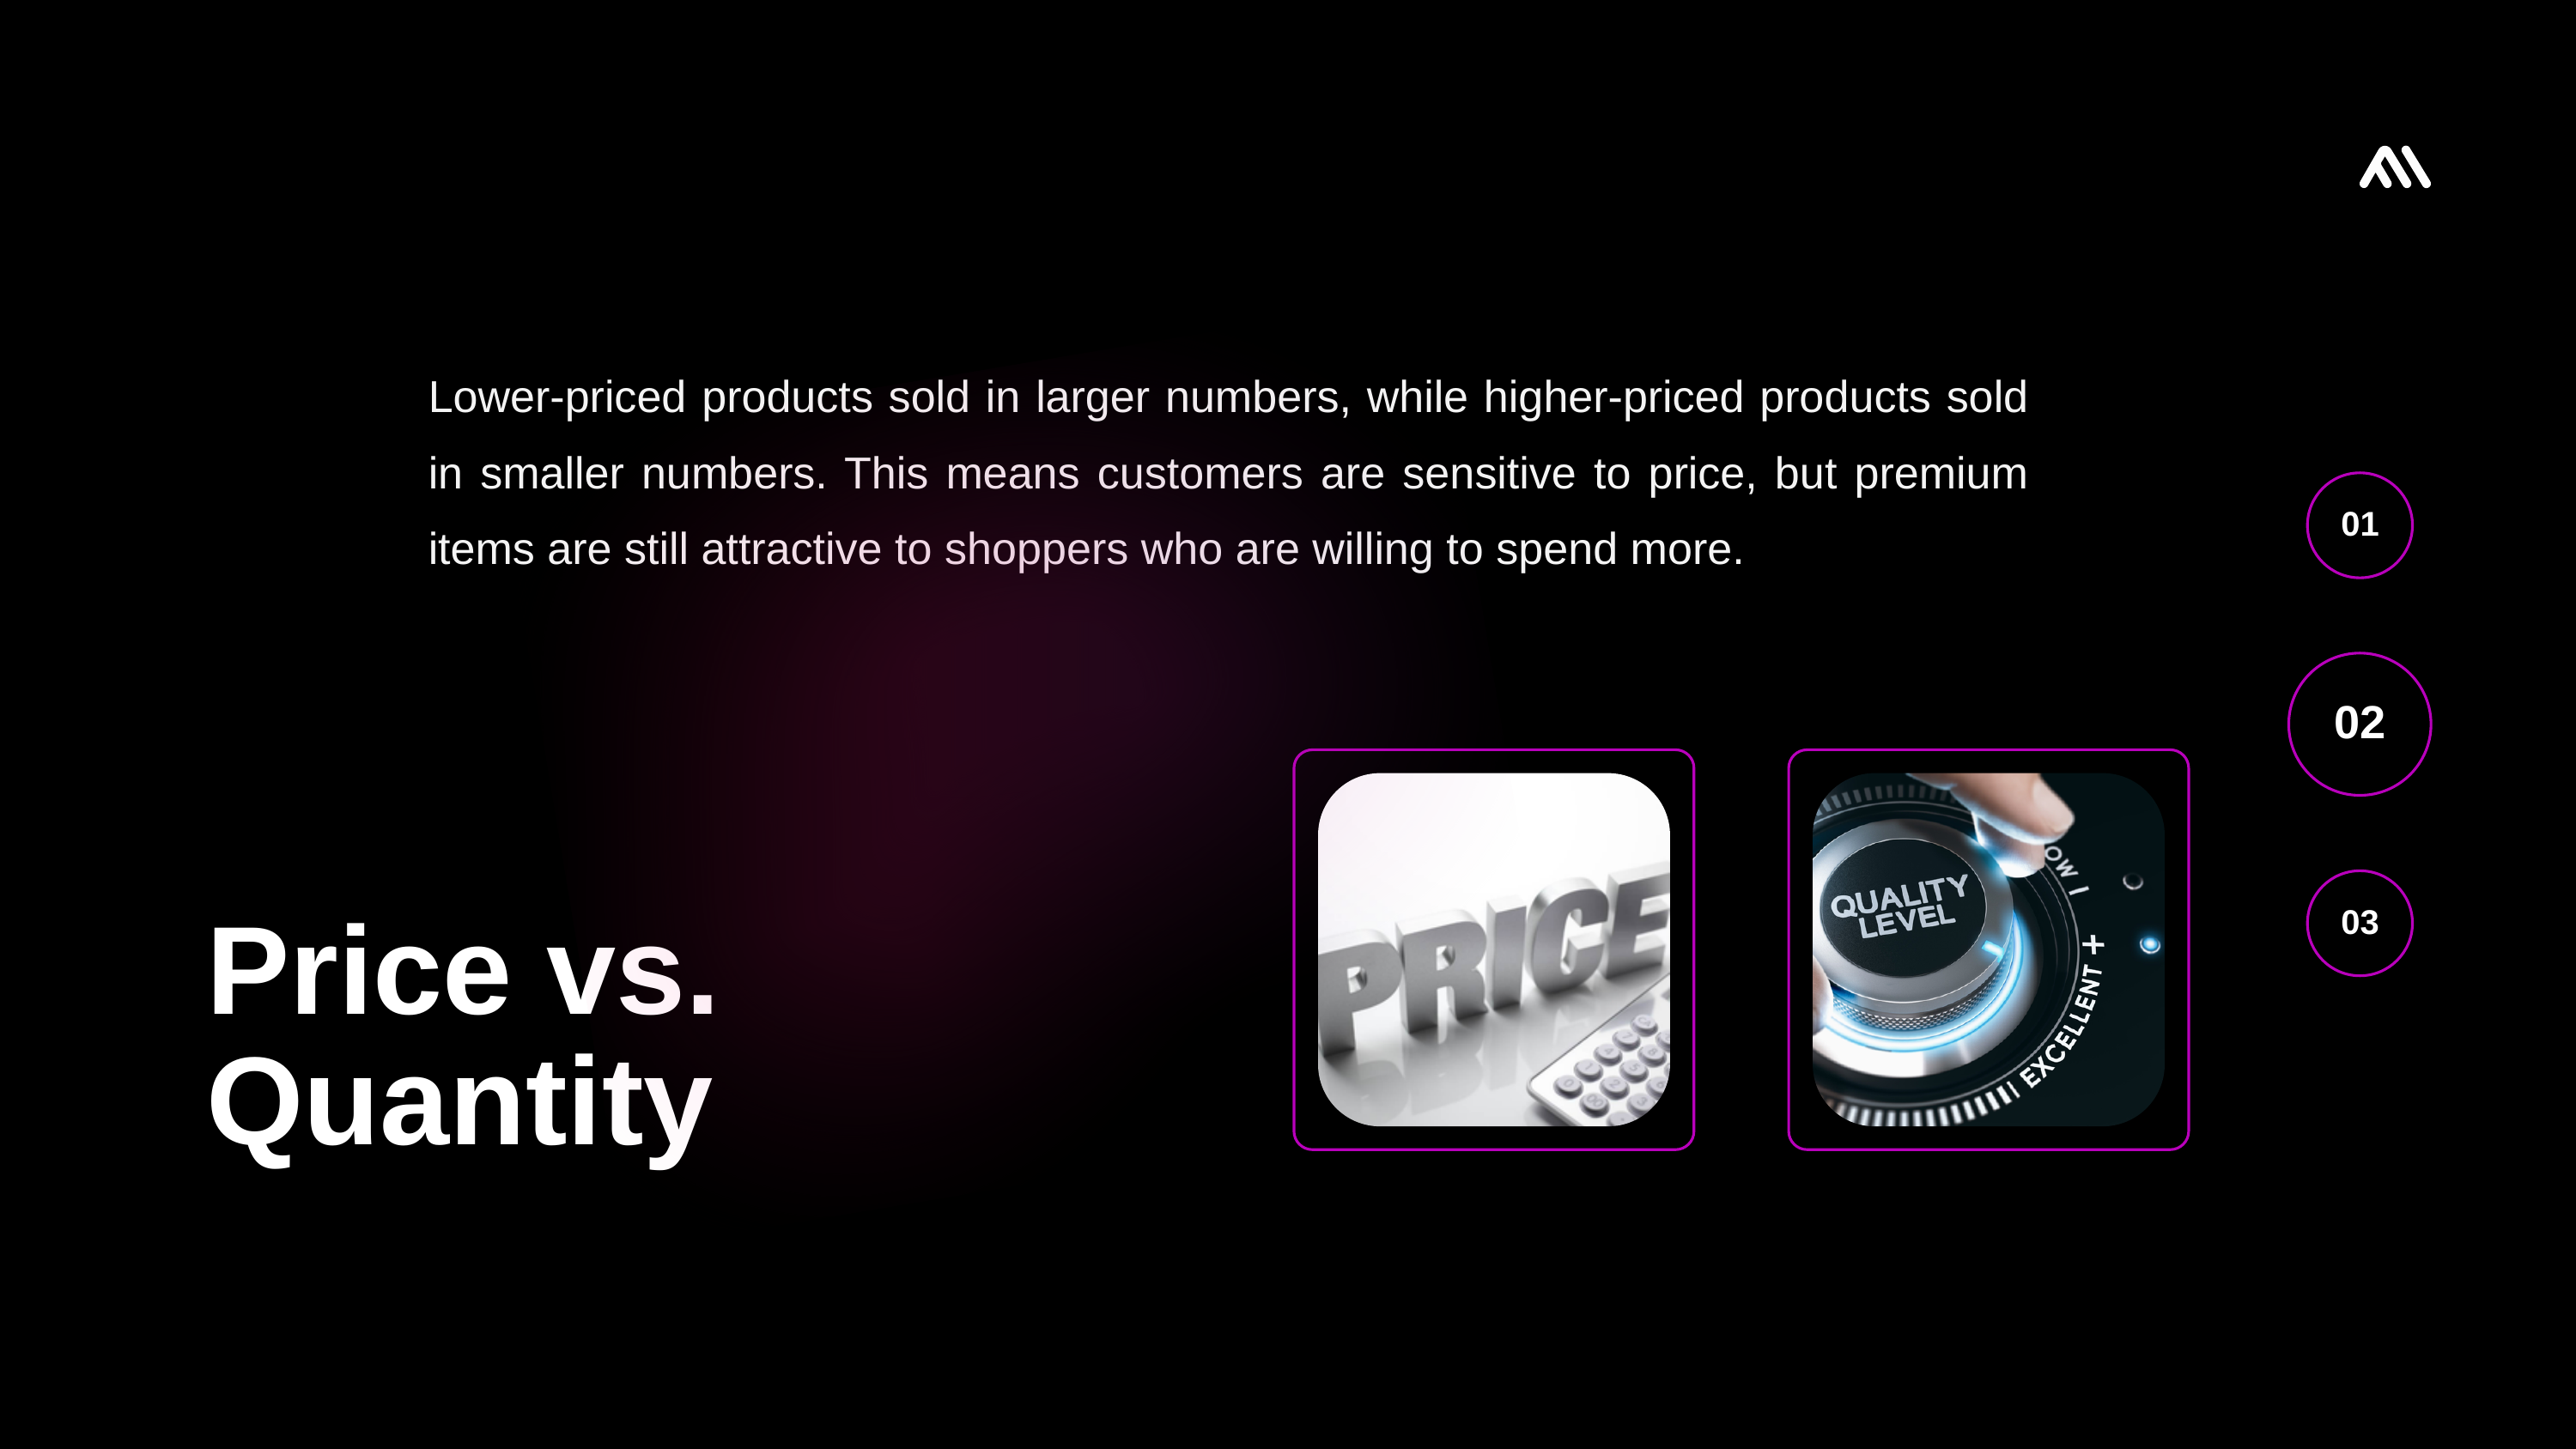

Lower-priced products sold in larger numbers, while higher-priced products sold in smaller numbers. This means customers are sensitive to price, but premium items are still attractive to shoppers who are willing to spend more.

01

02

03
Price vs. Quantity